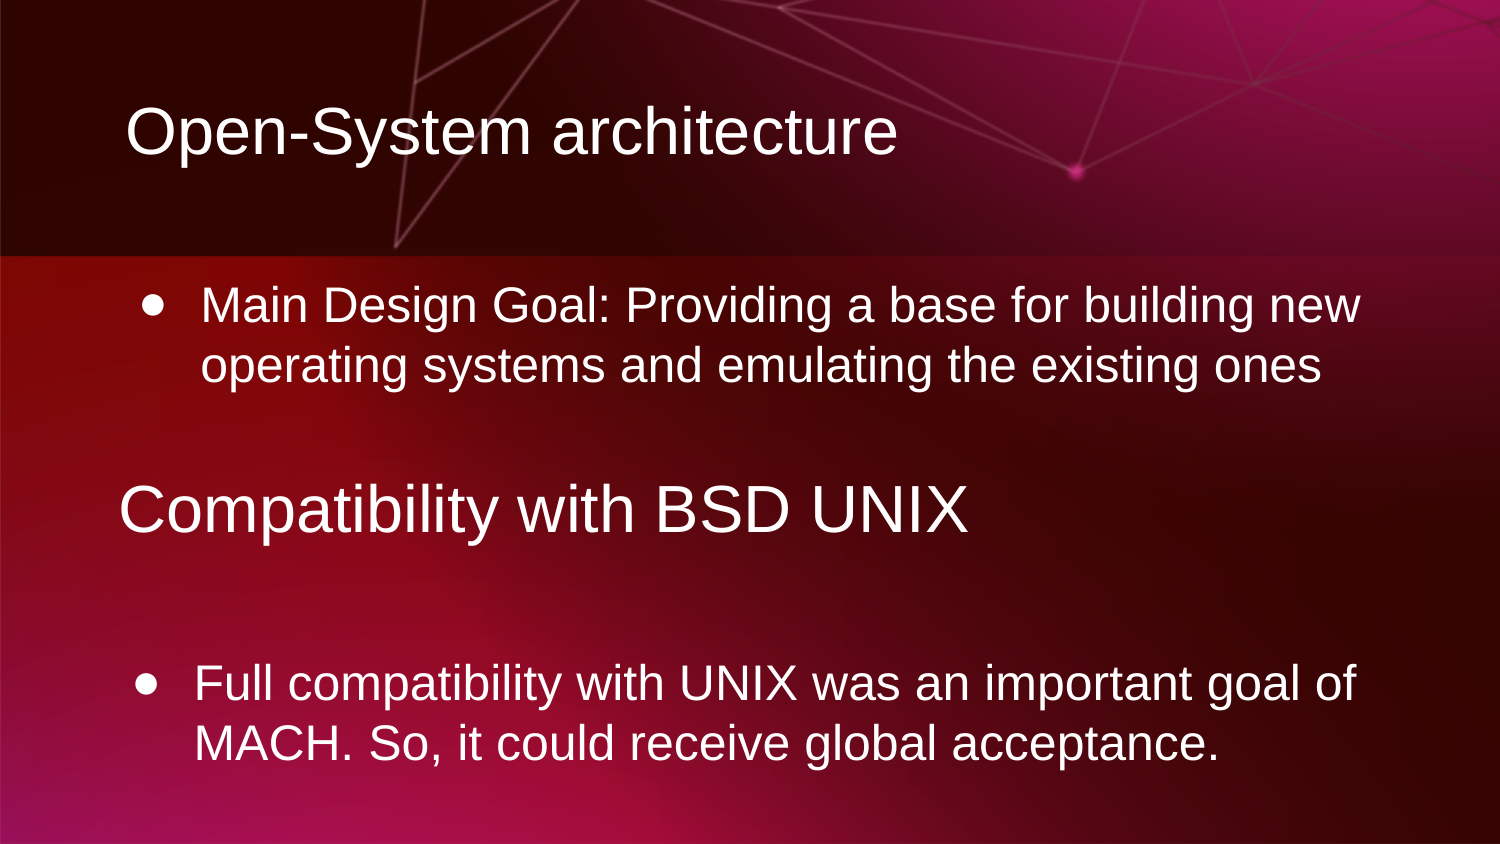

Open-System architecture
Main Design Goal: Providing a base for building new operating systems and emulating the existing ones
Compatibility with BSD UNIX
Full compatibility with UNIX was an important goal of MACH. So, it could receive global acceptance.